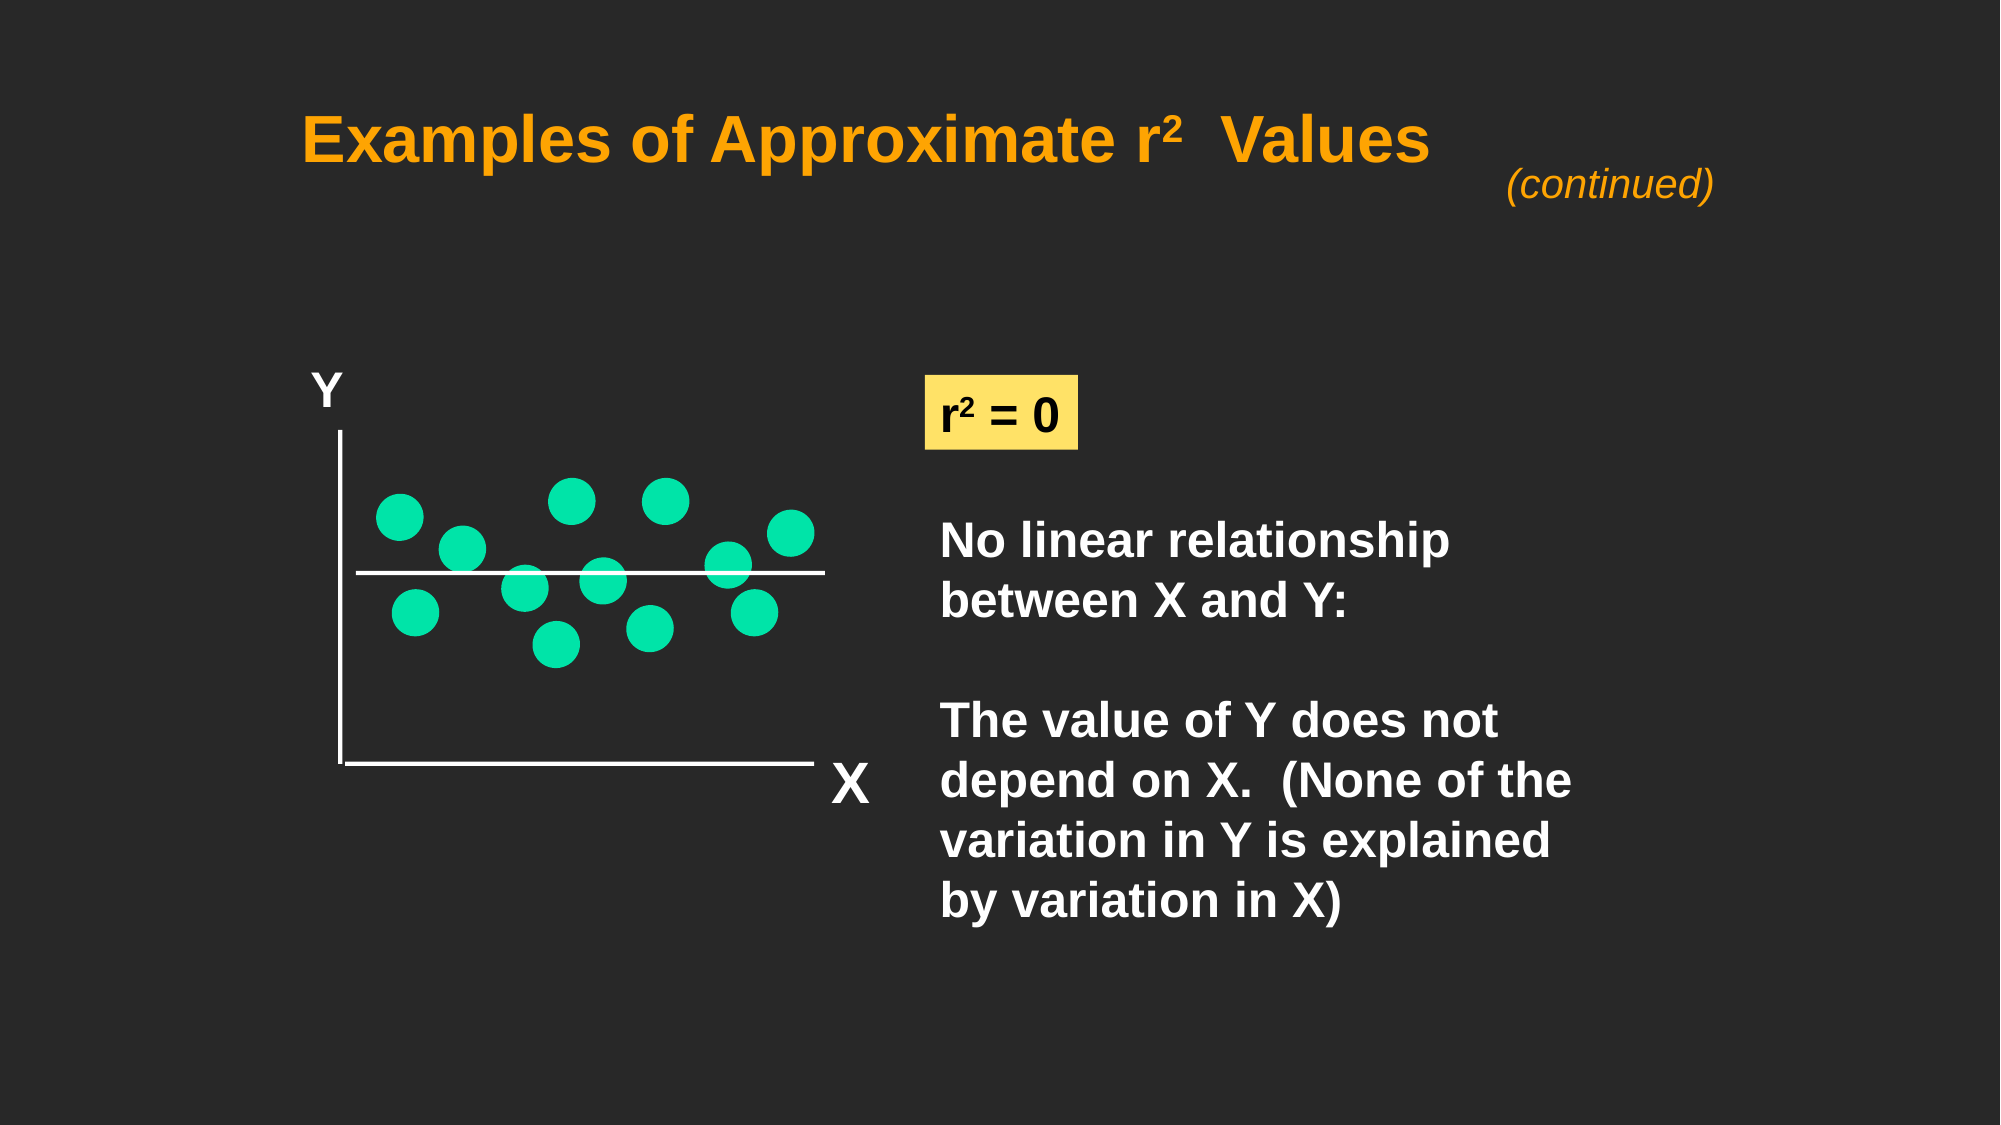

# Examples of Approximate r2  Values
(continued)
Y

X

r2 = 0
No linear relationship between X and Y:

The value of Y does not depend on X.  (None of the variation in Y is explained by variation in X)